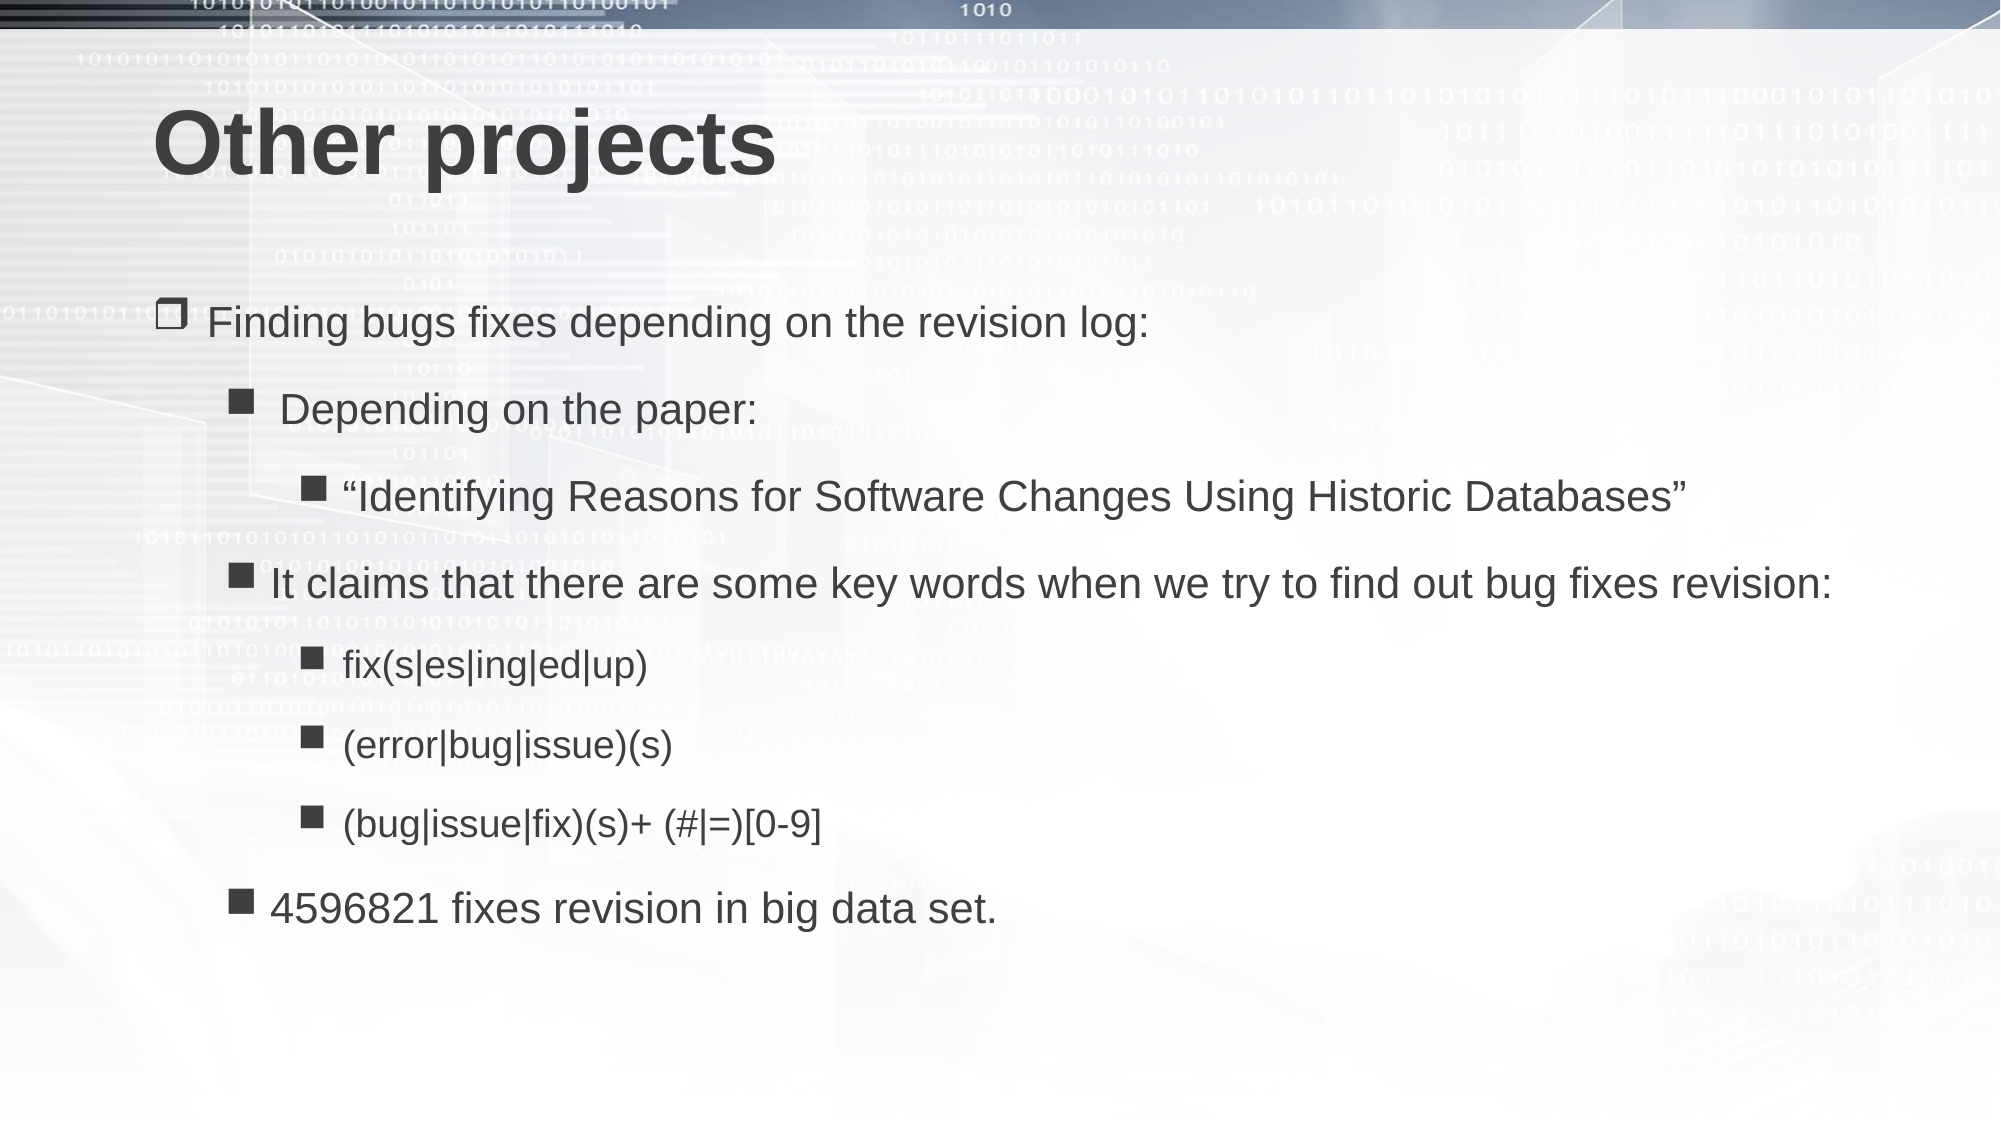

# Other projects
Finding bugs fixes depending on the revision log:
Depending on the paper:
“Identifying Reasons for Software Changes Using Historic Databases”
It claims that there are some key words when we try to find out bug fixes revision:
fix(s|es|ing|ed|up)
(error|bug|issue)(s)
(bug|issue|fix)(s)+ (#|=)[0-9]
4596821 fixes revision in big data set.